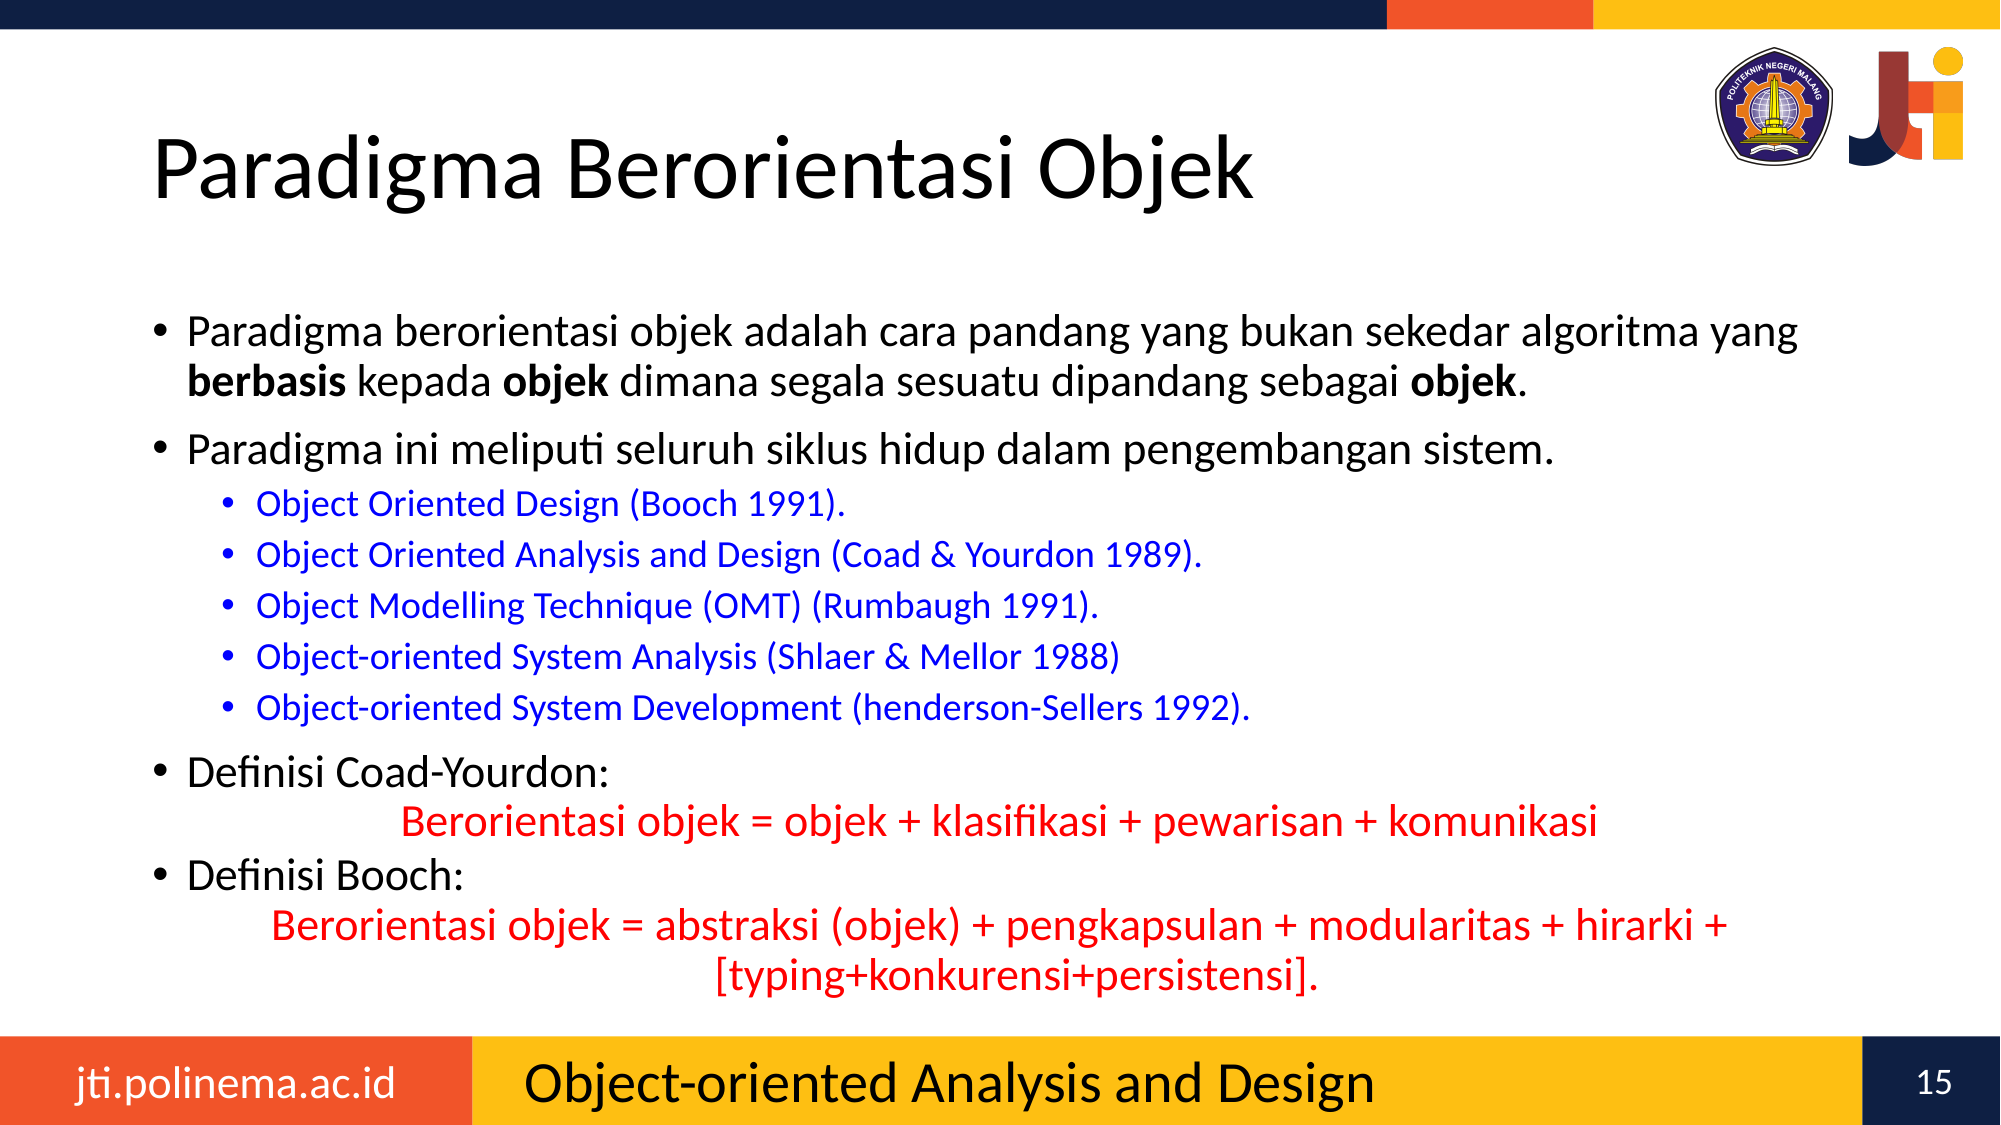

# Paradigma Berorientasi Objek
Paradigma berorientasi objek adalah cara pandang yang bukan sekedar algoritma yang berbasis kepada objek dimana segala sesuatu dipandang sebagai objek.
Paradigma ini meliputi seluruh siklus hidup dalam pengembangan sistem.
Object Oriented Design (Booch 1991).
Object Oriented Analysis and Design (Coad & Yourdon 1989).
Object Modelling Technique (OMT) (Rumbaugh 1991).
Object-oriented System Analysis (Shlaer & Mellor 1988)
Object-oriented System Development (henderson-Sellers 1992).
Definisi Coad-Yourdon:
Berorientasi objek = objek + klasifikasi + pewarisan + komunikasi
Definisi Booch:
Berorientasi objek = abstraksi (objek) + pengkapsulan + modularitas + hirarki + [typing+konkurensi+persistensi].

15